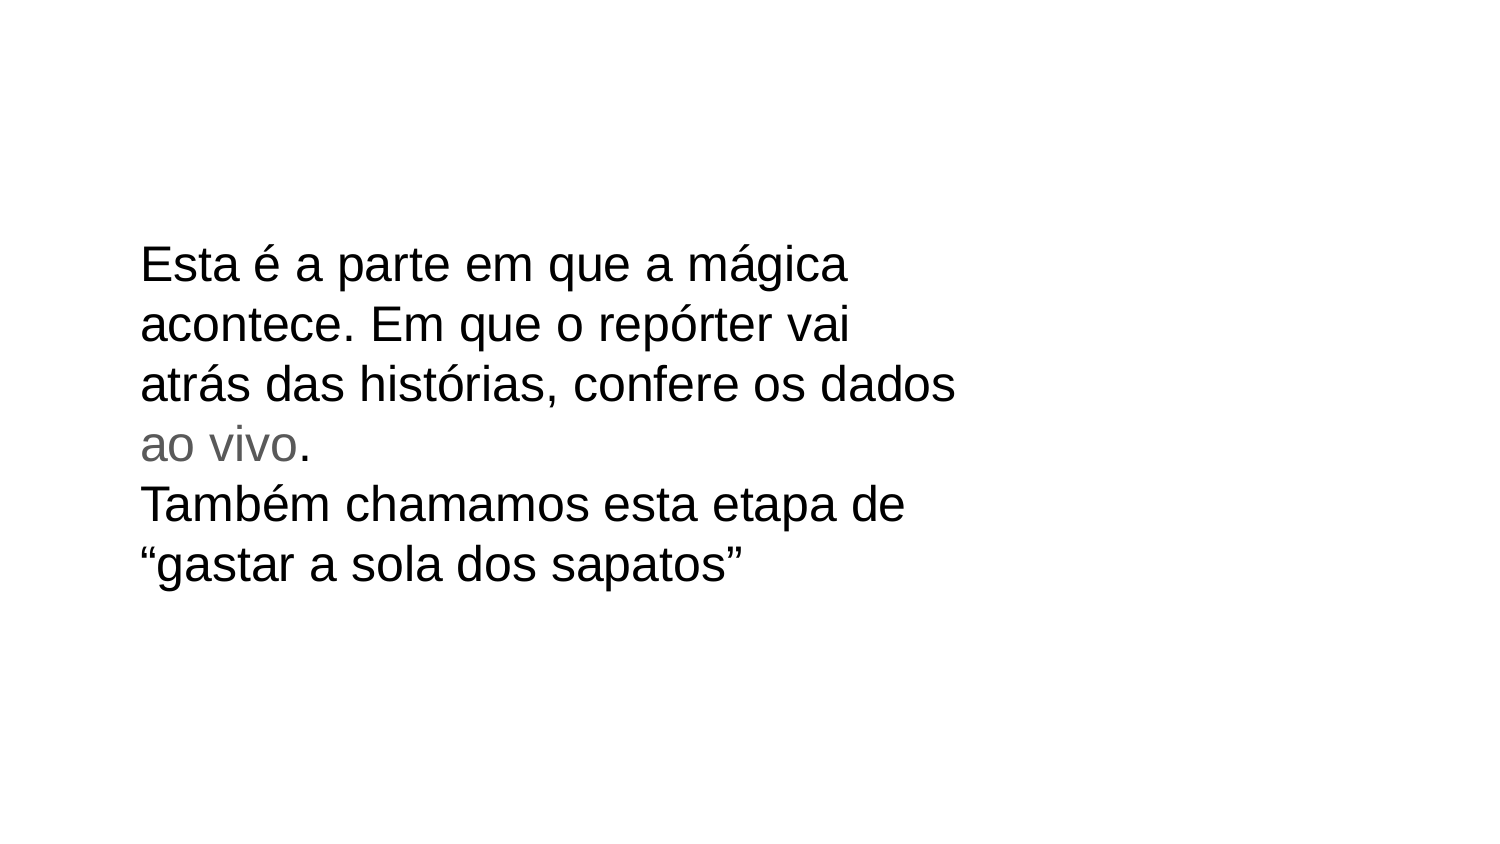

Esta é a parte em que a mágica acontece. Em que o repórter vai atrás das histórias, confere os dados ao vivo.
Também chamamos esta etapa de “gastar a sola dos sapatos”